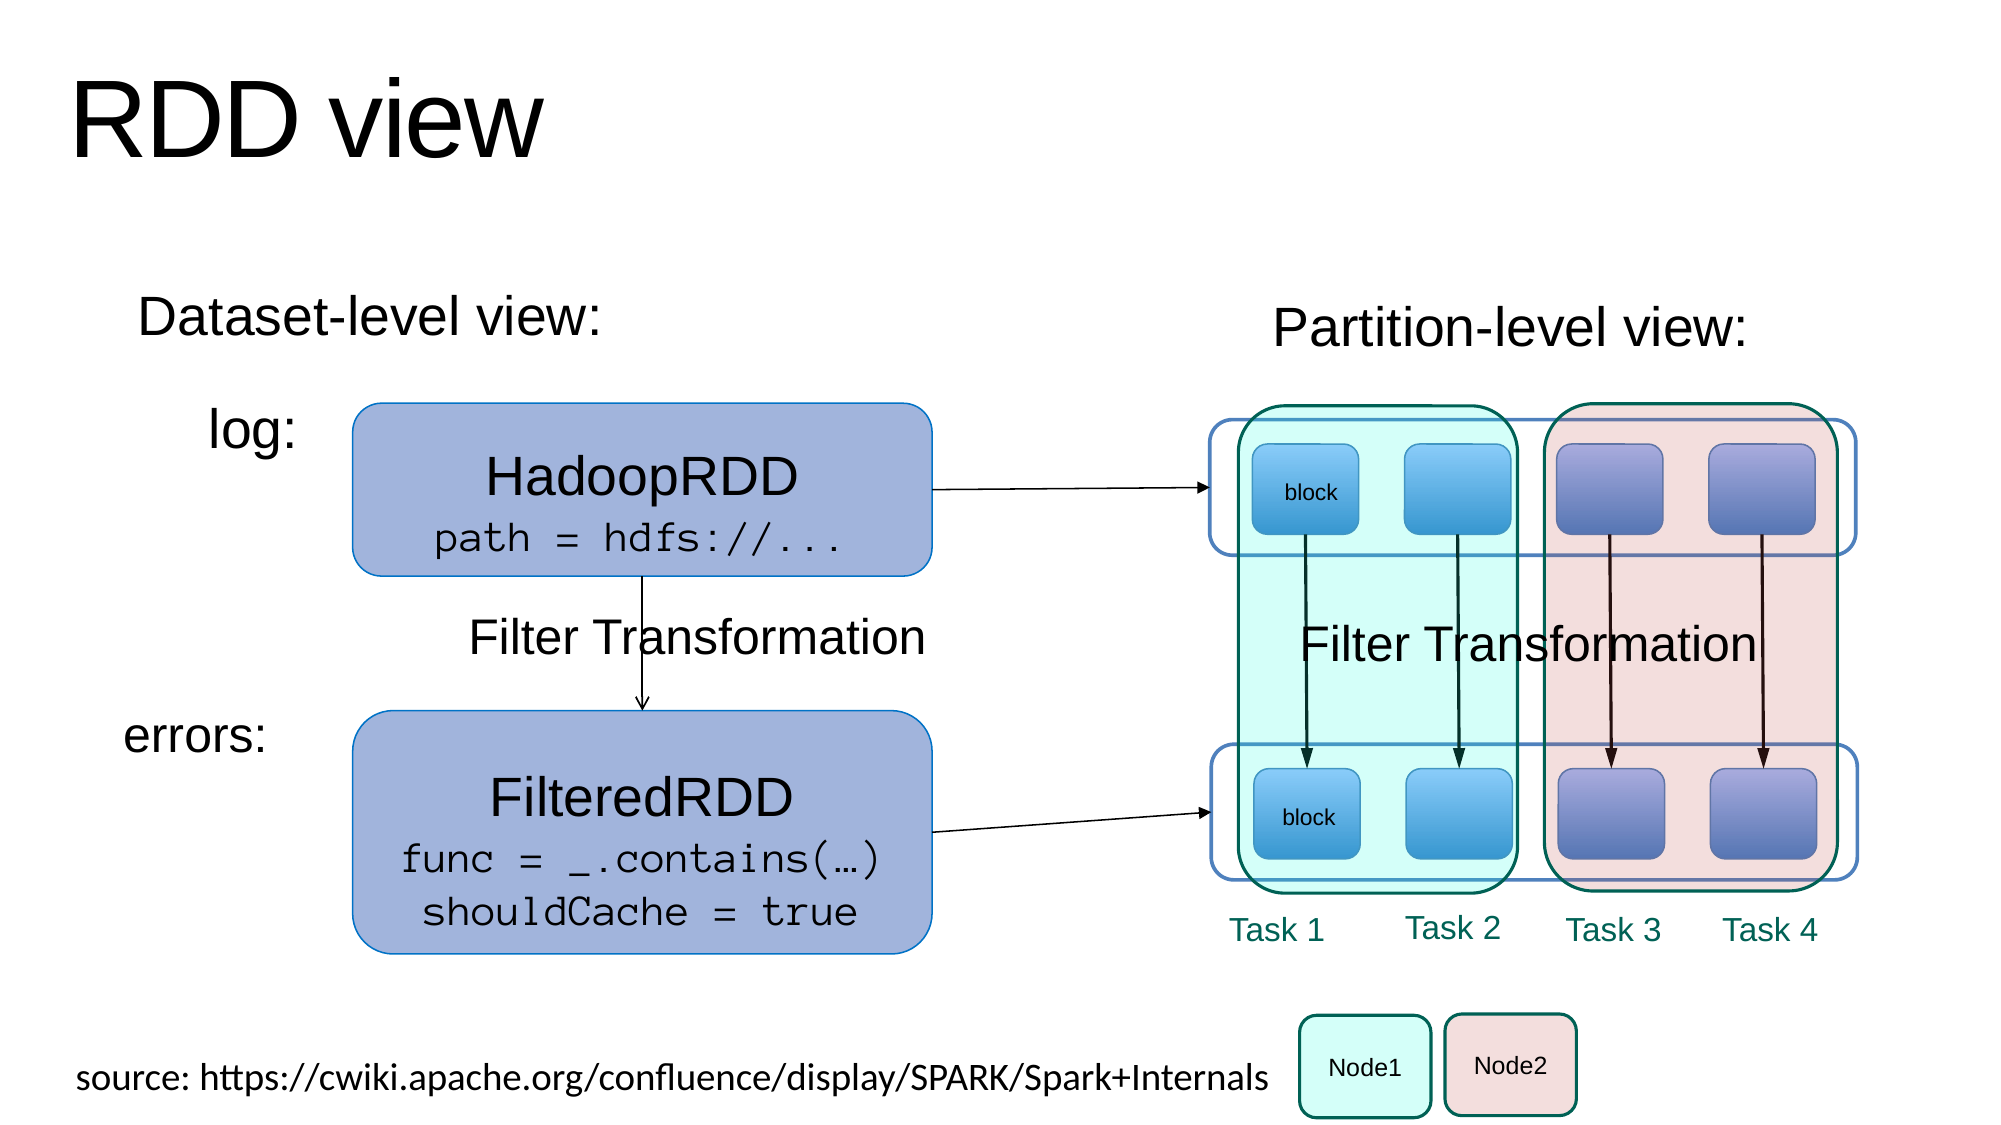

# RDD view
Dataset-level view:
Partition-level view:
log:
HadoopRDD
path = hdfs://...

block
Filter Transformation
Filter Transformation
errors:
FilteredRDD
func = _.contains(…)
shouldCache = true
block
Task 2
Task 4
Task 1
Task 3
Node2
Node1
source: https://cwiki.apache.org/confluence/display/SPARK/Spark+Internals